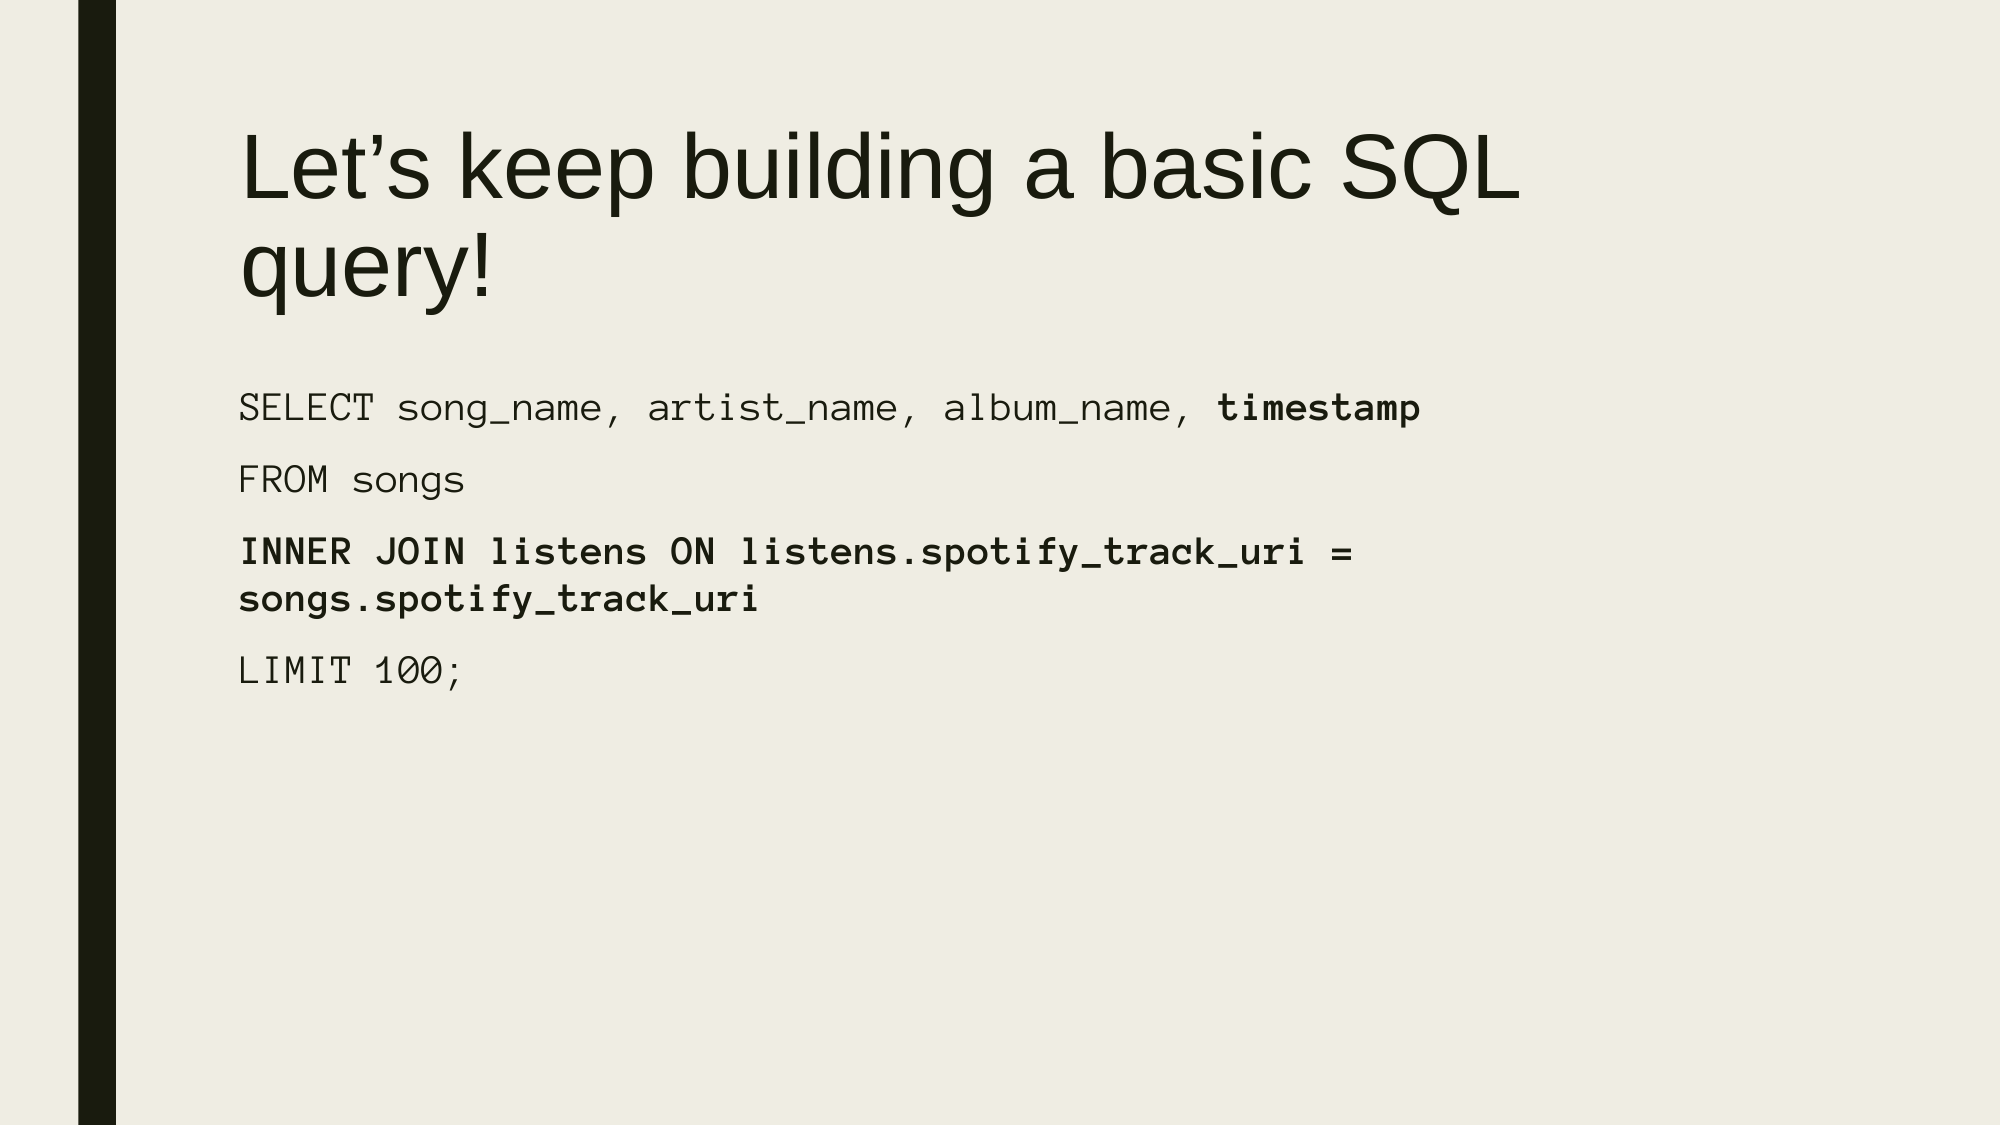

# Let’s keep building a basic SQL query!
SELECT song_name, artist_name, album_name, timestamp
FROM songs
INNER JOIN listens ON listens.spotify_track_uri = songs.spotify_track_uri
LIMIT 100;